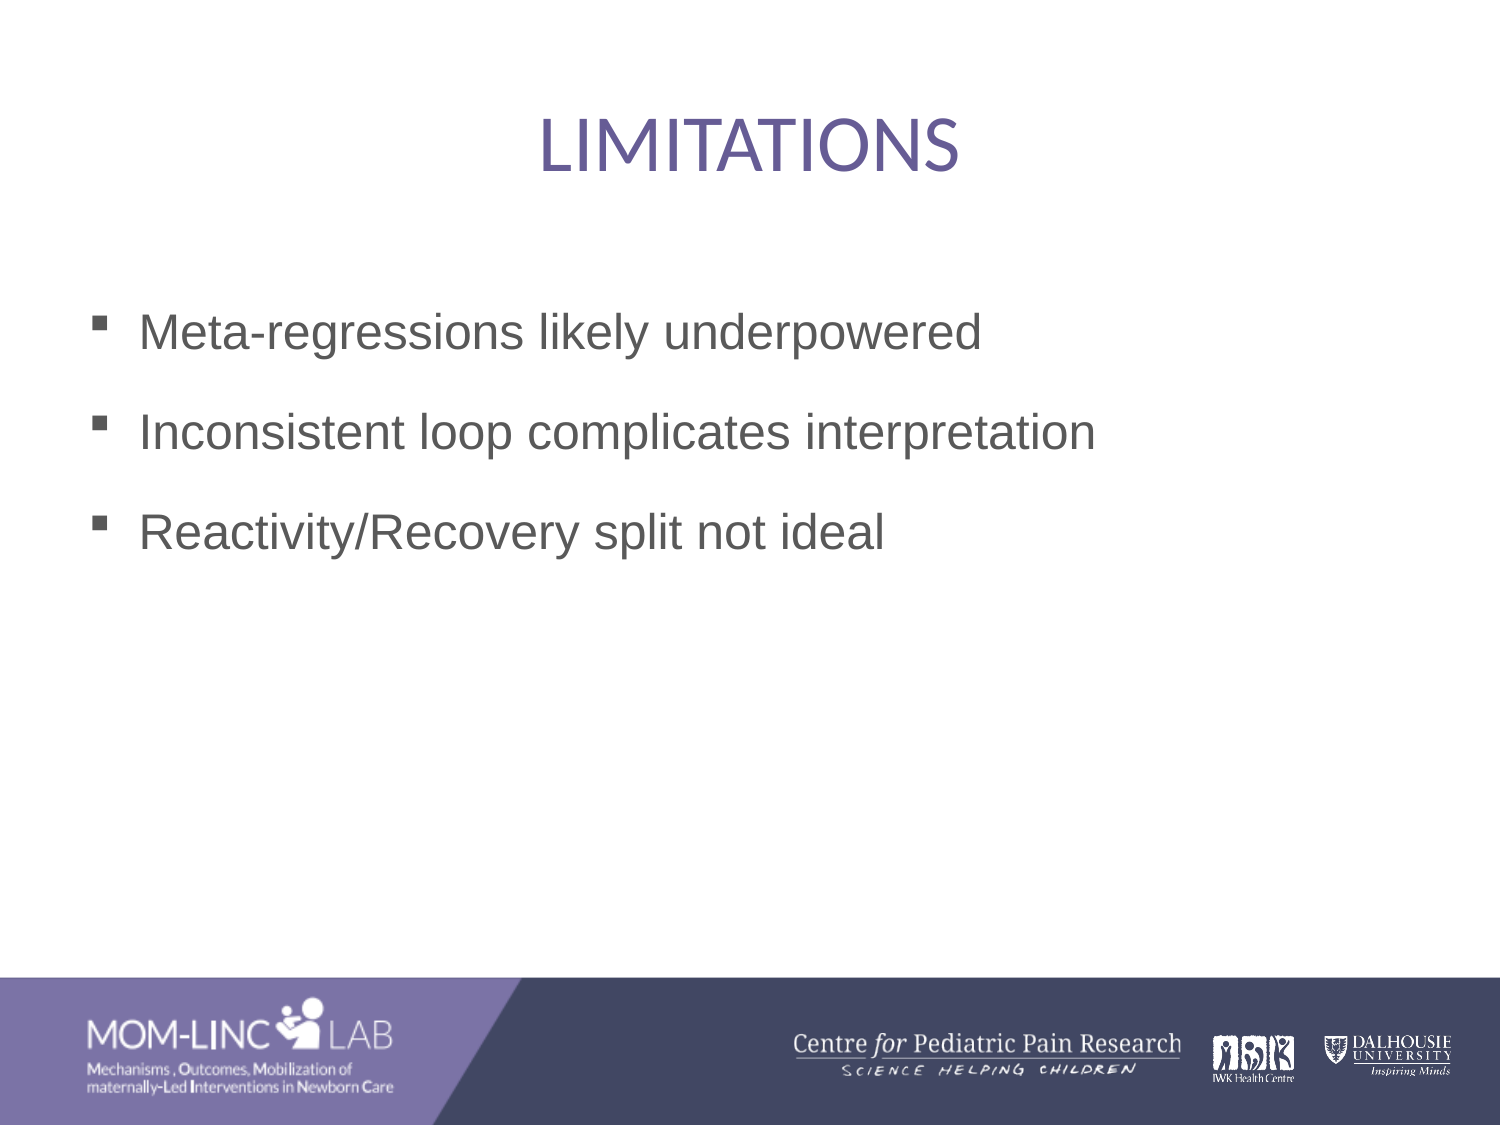

# LIMITATIONS
Meta-regressions likely underpowered
Inconsistent loop complicates interpretation
Reactivity/Recovery split not ideal